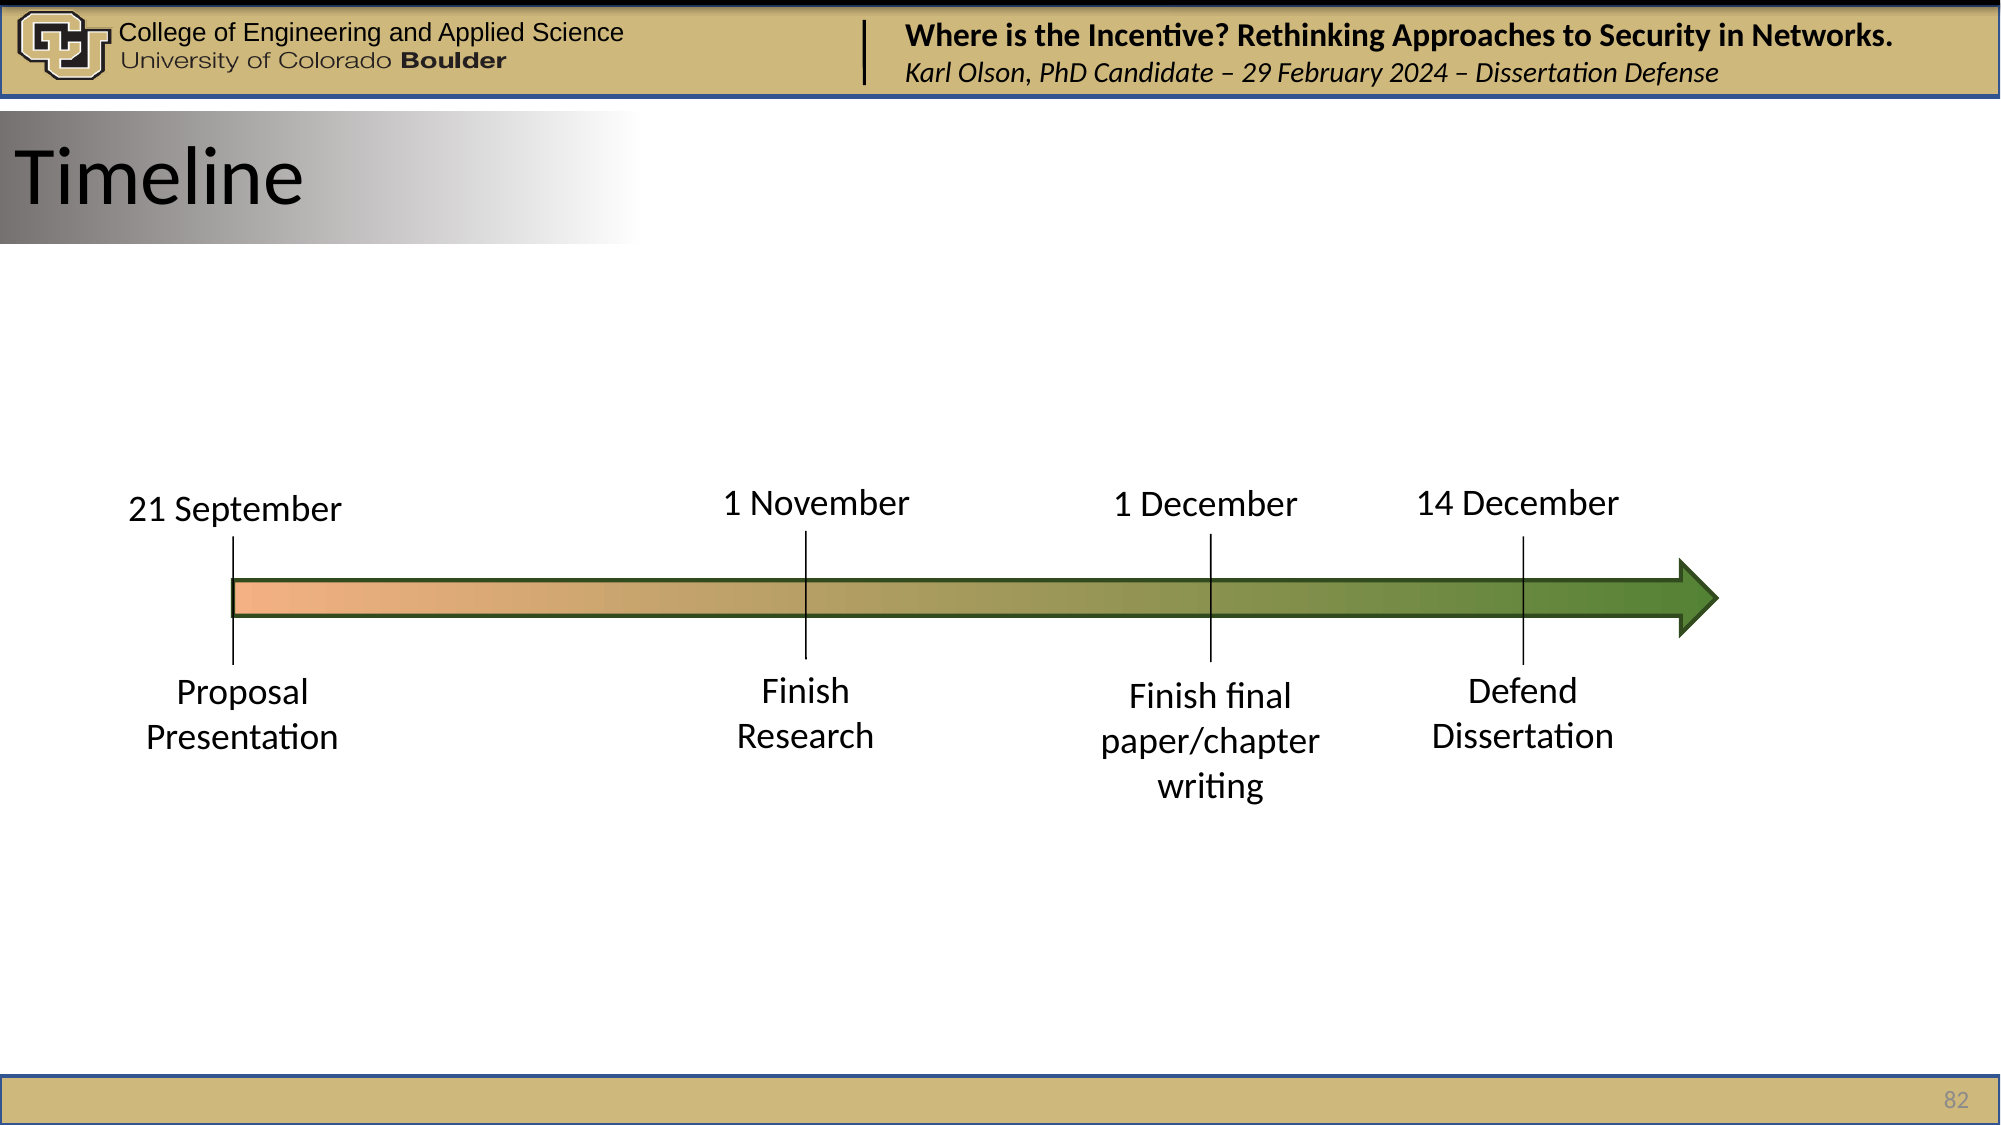

# Timeline
14 December
1 November
1 December
21 September

Finish Research
Defend Dissertation
Proposal Presentation
Finish final paper/chapter writing